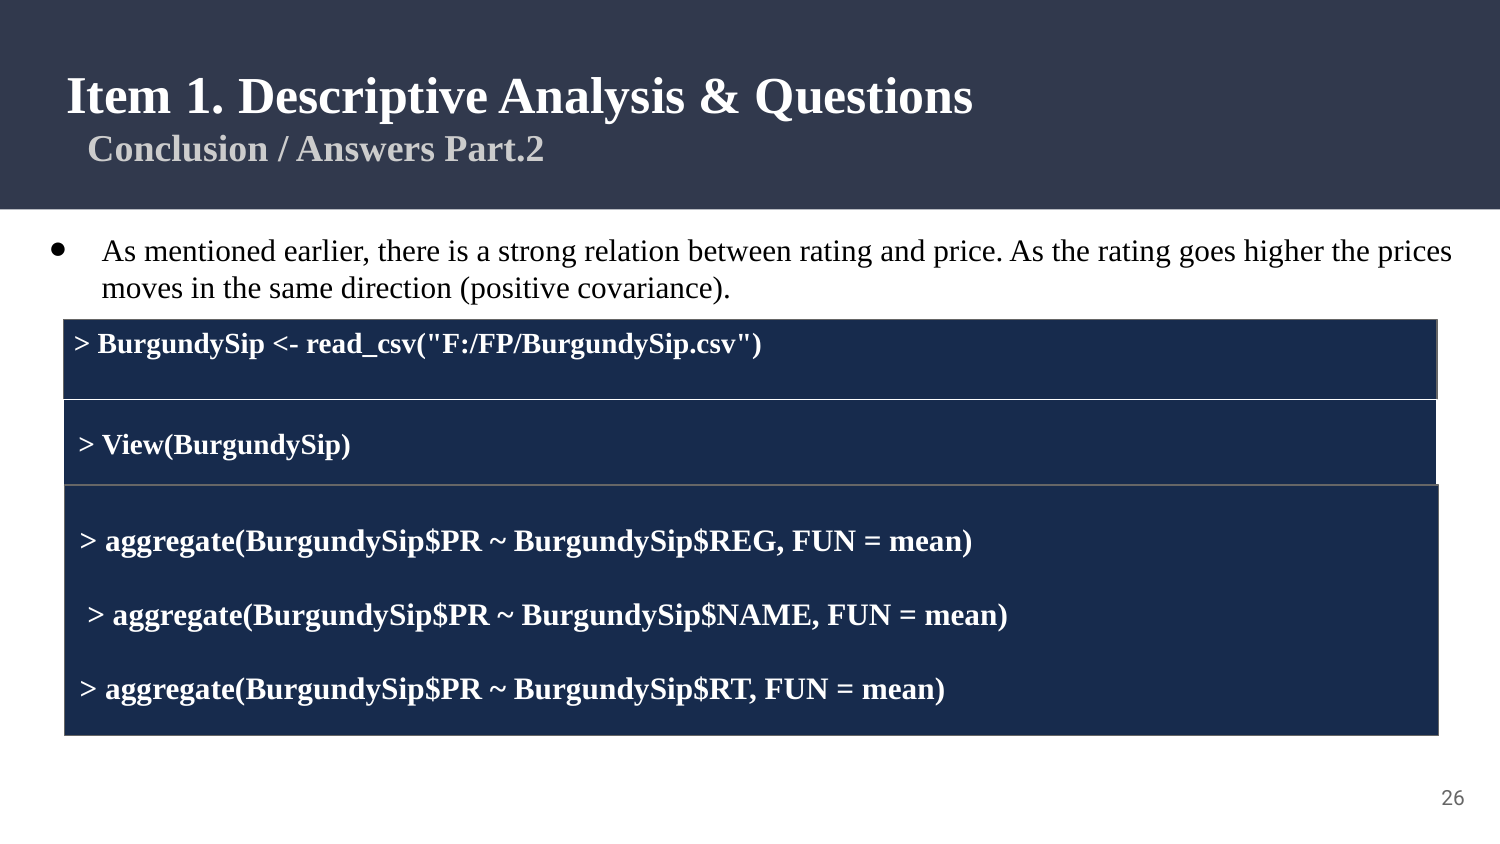

# Item 1. Descriptive Analysis & Questions
  Conclusion / Answers Part.2
As mentioned earlier, there is a strong relation between rating and price. As the rating goes higher the prices moves in the same direction (positive covariance).

> BurgundySip <- read_csv("F:/FP/BurgundySip.csv")

> View(BurgundySip)
> aggregate(BurgundySip$PR ~ BurgundySip$REG, FUN = mean)
 > aggregate(BurgundySip$PR ~ BurgundySip$NAME, FUN = mean)
> aggregate(BurgundySip$PR ~ BurgundySip$RT, FUN = mean)
26